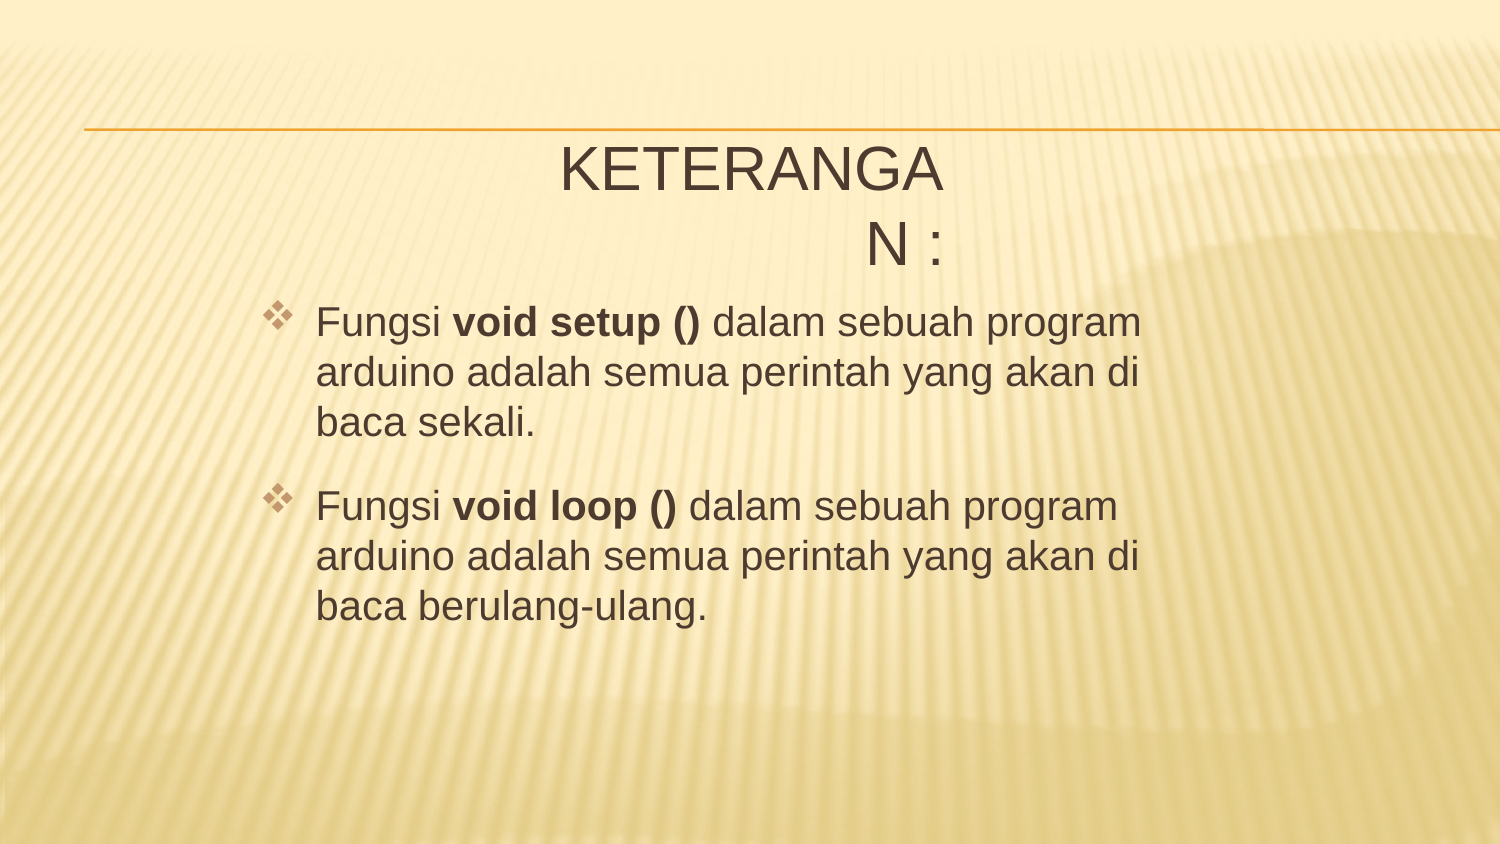

# Keterangan :
Fungsi void setup () dalam sebuah program arduino adalah semua perintah yang akan di baca sekali.
Fungsi void loop () dalam sebuah program arduino adalah semua perintah yang akan di baca berulang-ulang.